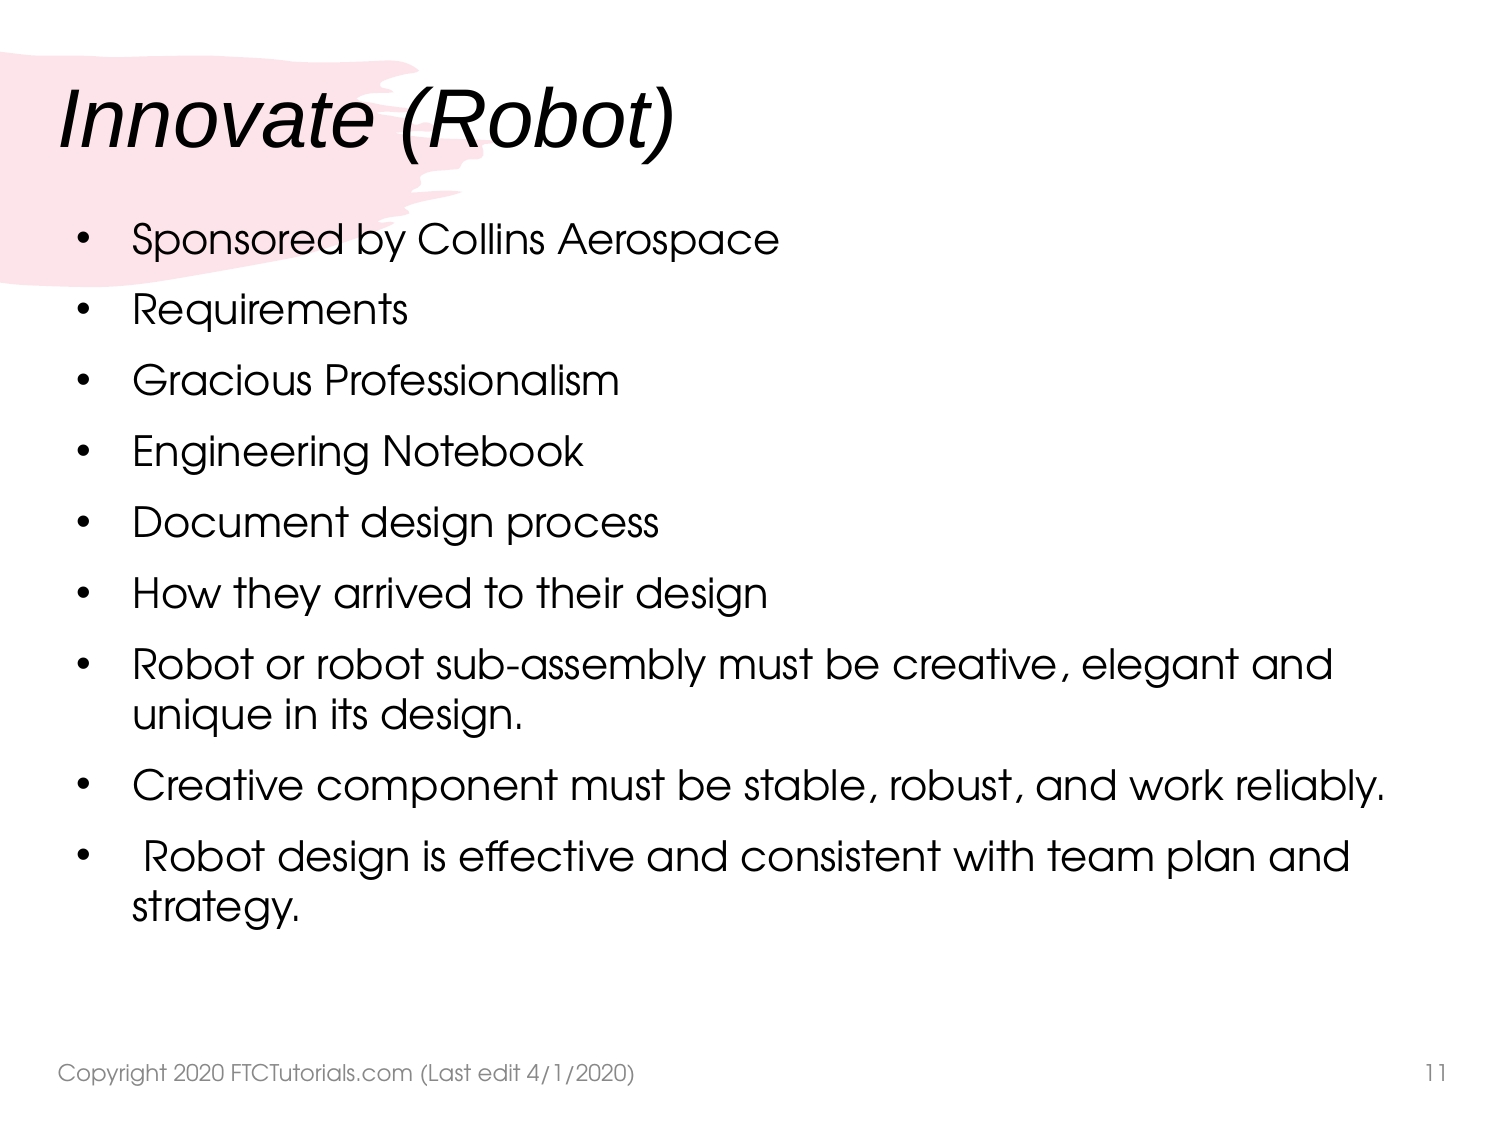

# Innovate (Robot)
Sponsored by Collins Aerospace
Requirements
Gracious Professionalism
Engineering Notebook
Document design process
How they arrived to their design
Robot or robot sub-assembly must be creative, elegant and unique in its design.
Creative component must be stable, robust, and work reliably.
 Robot design is effective and consistent with team plan and strategy.

Copyright 2020 FTCTutorials.com (Last edit 4/1/2020)
11